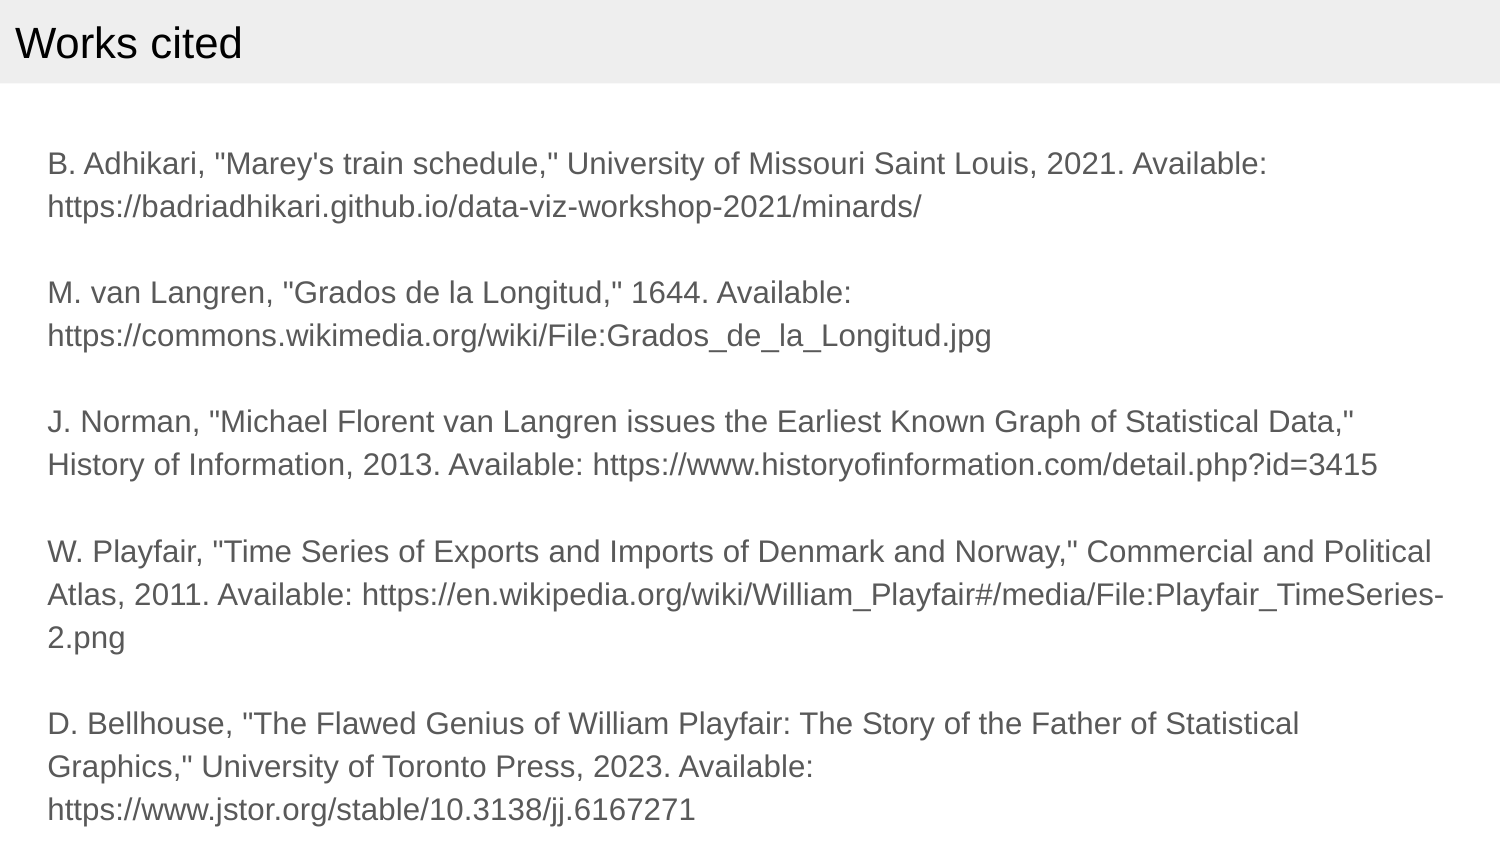

Works cited

B. Adhikari, "Marey's train schedule," University of Missouri Saint Louis, 2021. Available: https://badriadhikari.github.io/data-viz-workshop-2021/minards/

M. van Langren, "Grados de la Longitud," 1644. Available: https://commons.wikimedia.org/wiki/File:Grados_de_la_Longitud.jpg

J. Norman, "Michael Florent van Langren issues the Earliest Known Graph of Statistical Data," History of Information, 2013. Available: https://www.historyofinformation.com/detail.php?id=3415

W. Playfair, "Time Series of Exports and Imports of Denmark and Norway," Commercial and Political Atlas, 2011. Available: https://en.wikipedia.org/wiki/William_Playfair#/media/File:Playfair_TimeSeries-2.png

D. Bellhouse, "The Flawed Genius of William Playfair: The Story of the Father of Statistical Graphics," University of Toronto Press, 2023. Available: https://www.jstor.org/stable/10.3138/jj.6167271